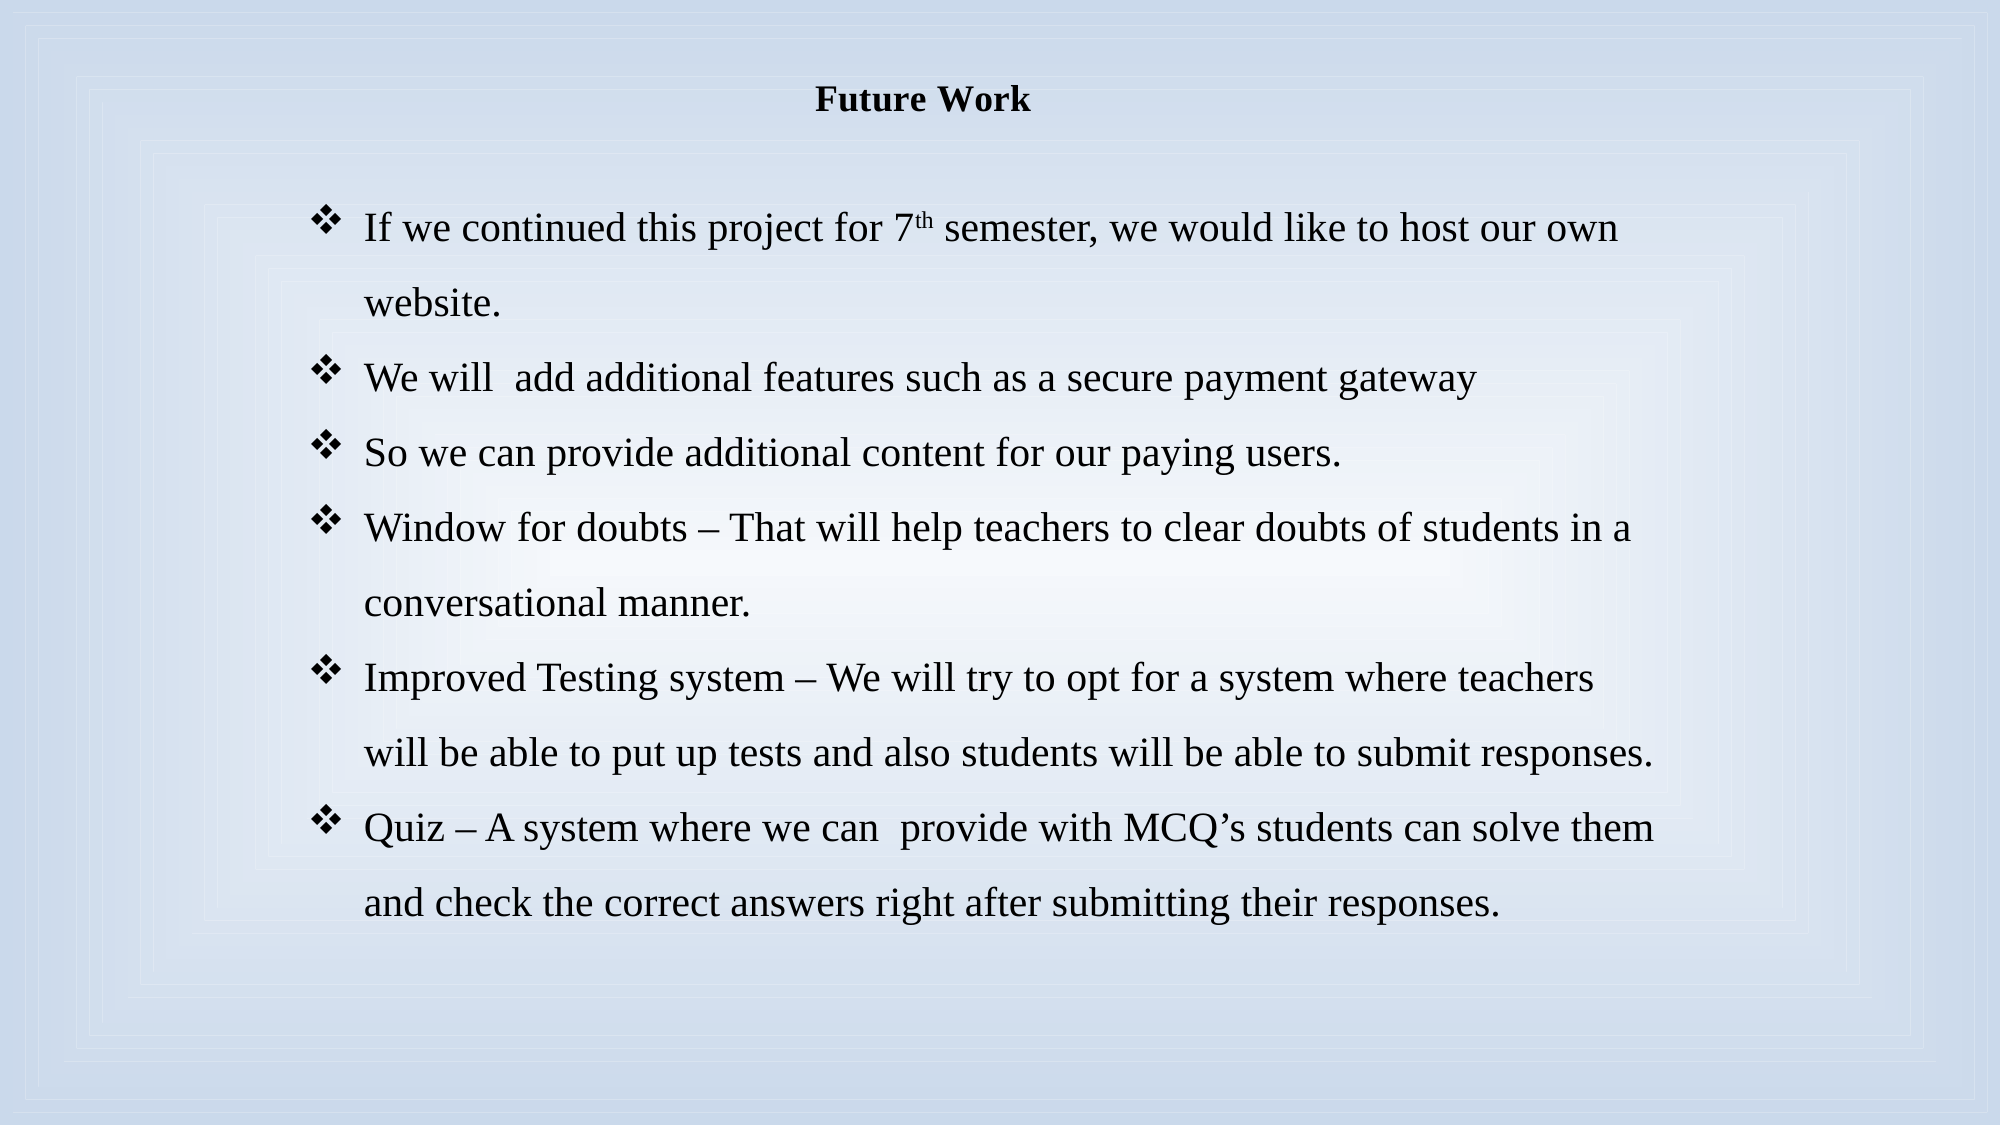

Future Work
If we continued this project for 7th semester, we would like to host our own website.
We will  add additional features such as a secure payment gateway
So we can provide additional content for our paying users.
Window for doubts – That will help teachers to clear doubts of students in a conversational manner.
Improved Testing system – We will try to opt for a system where teachers will be able to put up tests and also students will be able to submit responses.
Quiz – A system where we can  provide with MCQ’s students can solve them and check the correct answers right after submitting their responses.